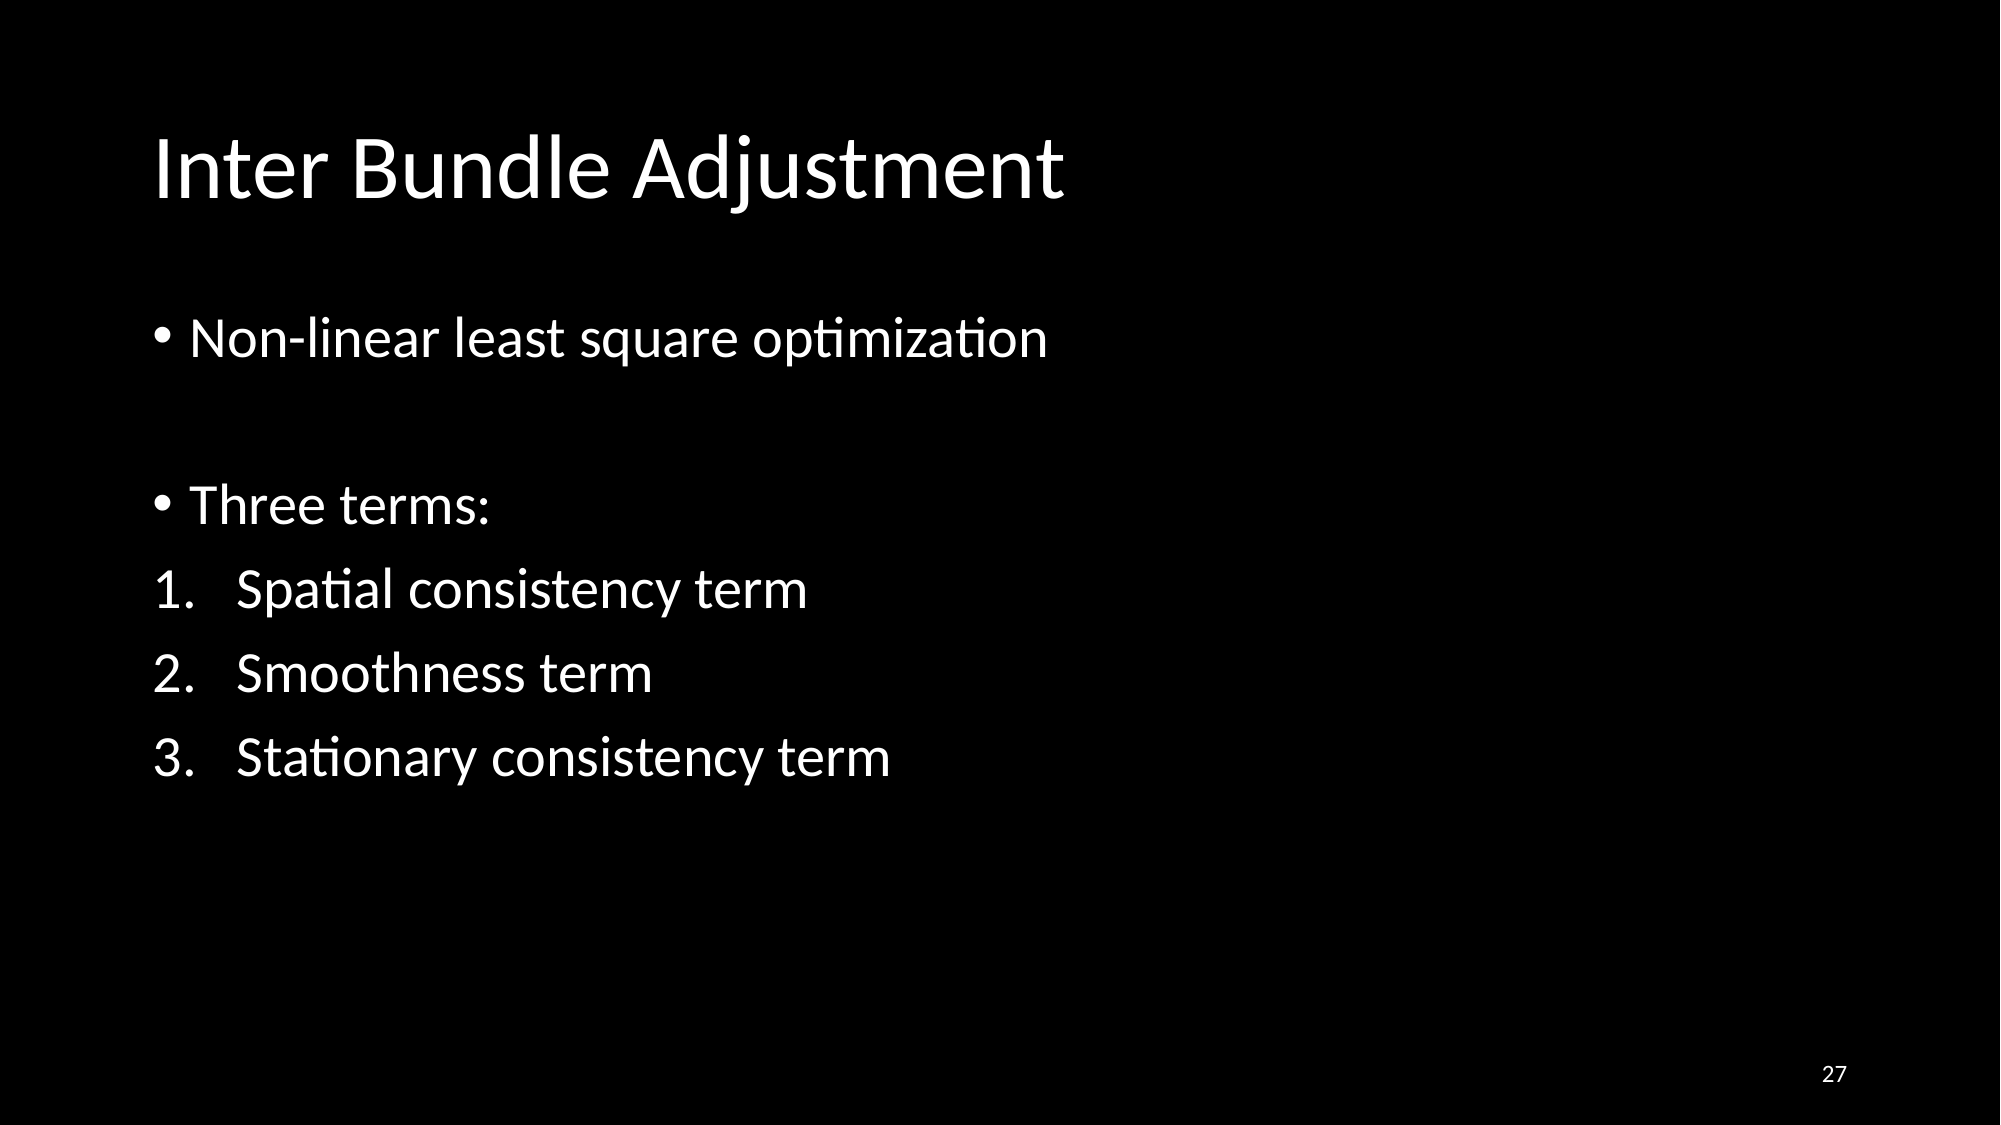

# Inter Bundle Adjustment
Non-linear least square optimization

Three terms:
Spatial consistency term
Smoothness term
Stationary consistency term

27